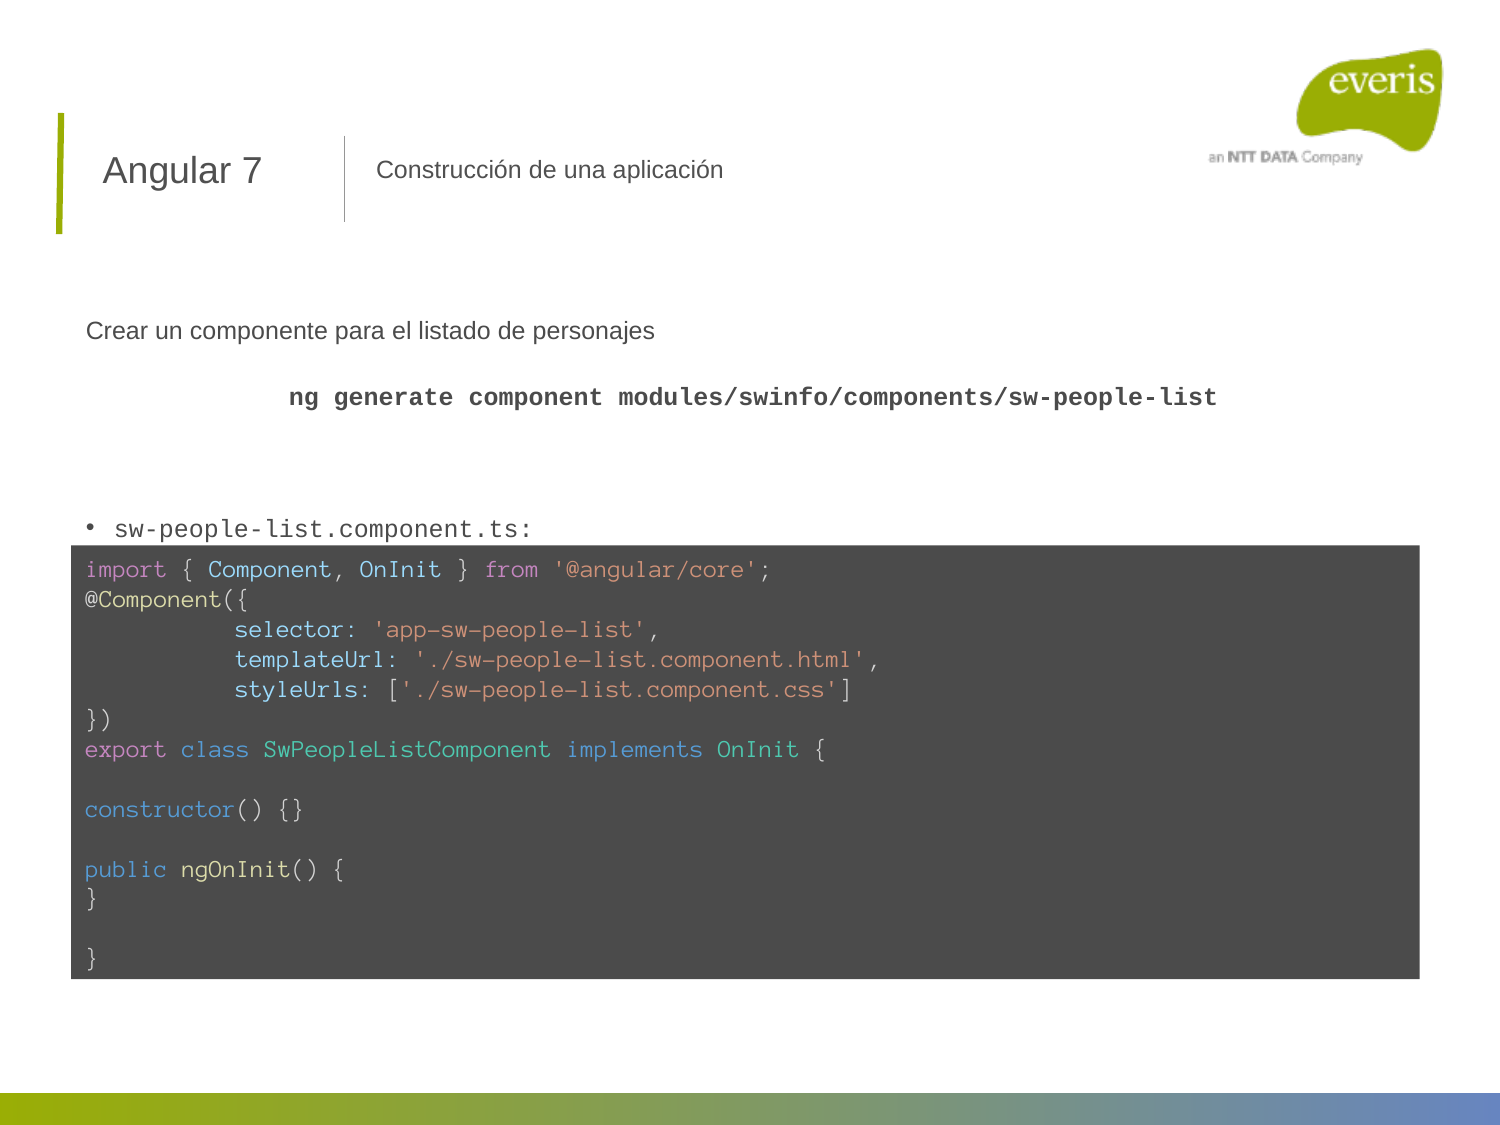

Angular 7
Construcción de una aplicación
Crear un componente para el listado de personajes
ng generate component modules/swinfo/components/sw-people-list

sw-people-list.component.ts:

import { Component, OnInit } from '@angular/core';
@Component({
	selector: 'app-sw-people-list',
	templateUrl: './sw-people-list.component.html',
	styleUrls: ['./sw-people-list.component.css']
})
export class SwPeopleListComponent implements OnInit {
constructor() {}
public ngOnInit() {
}
}